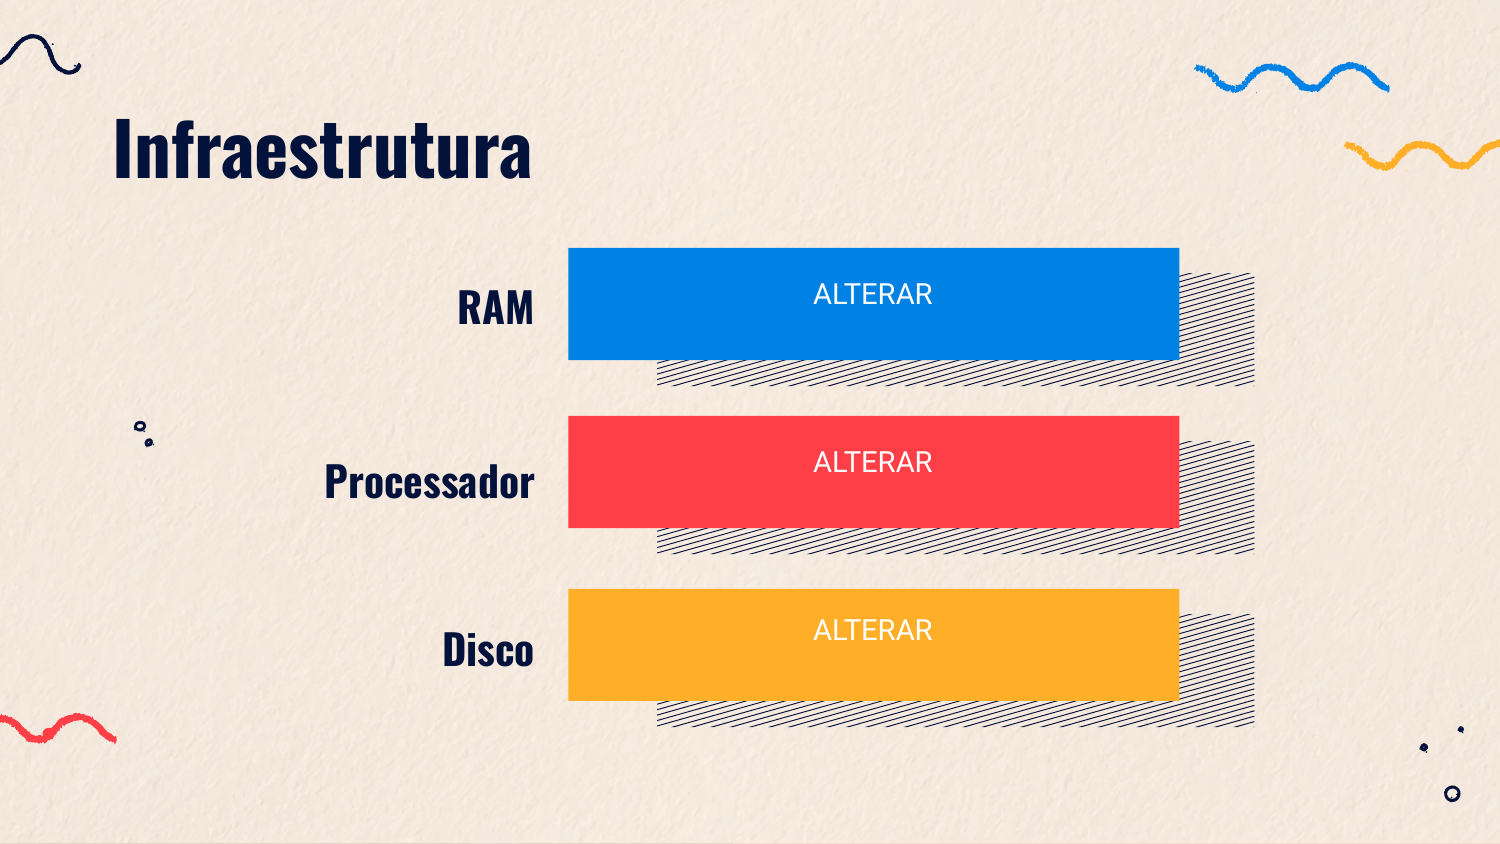

Infraestrutura

ALTERAR

RAM

ALTERAR

# Processador

ALTERAR
Disco